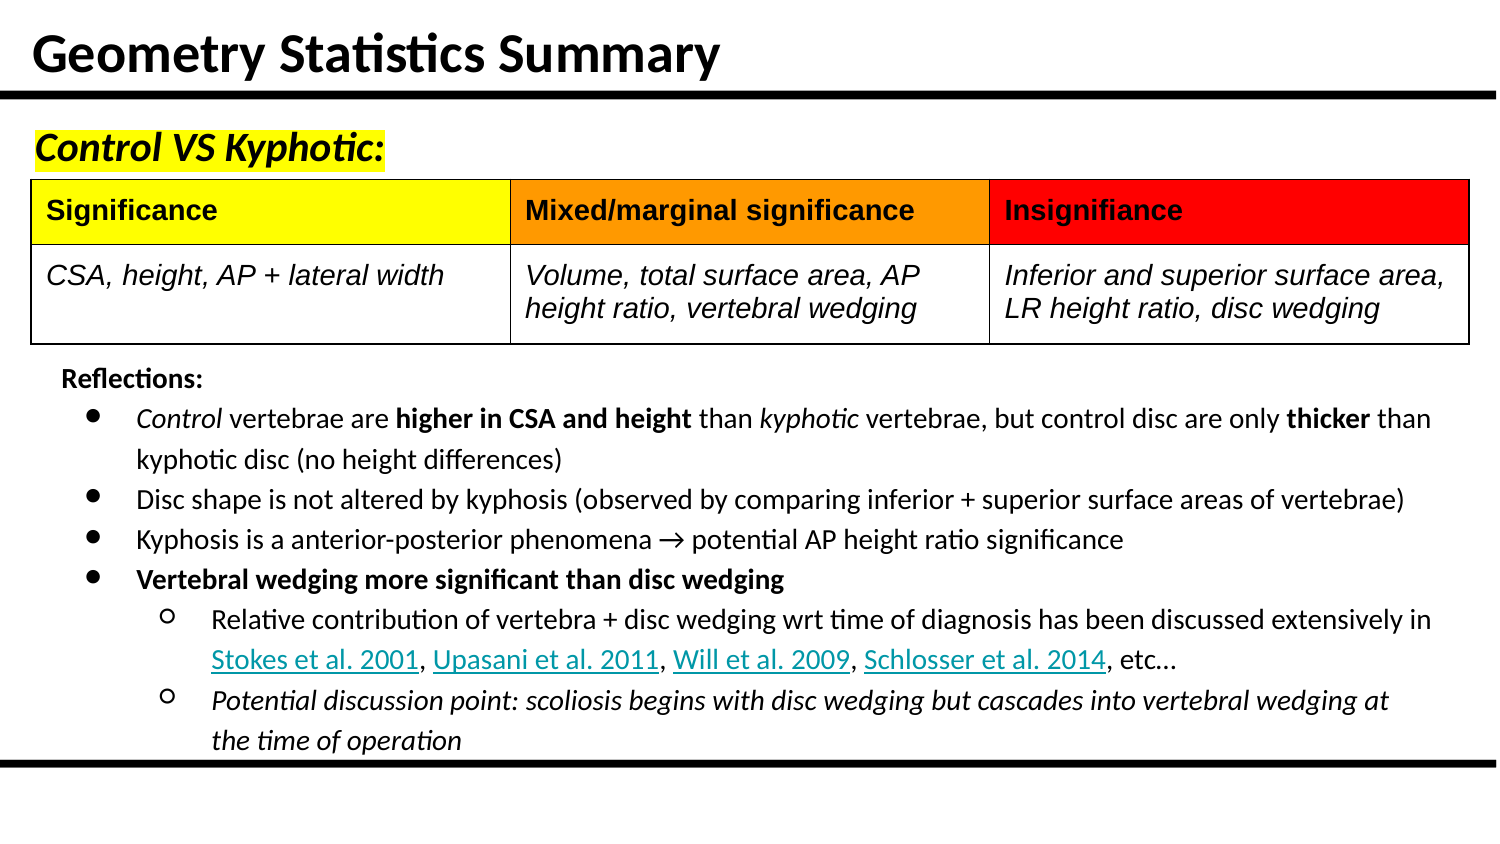

Geometry Statistics Summary

Control VS Kyphotic:
| Significance | Mixed/marginal significance | Insignifiance |
| --- | --- | --- |
| CSA, height, AP + lateral width | Volume, total surface area, AP height ratio, vertebral wedging | Inferior and superior surface area, LR height ratio, disc wedging |
Reflections:
Control vertebrae are higher in CSA and height than kyphotic vertebrae, but control disc are only thicker than kyphotic disc (no height differences)
Disc shape is not altered by kyphosis (observed by comparing inferior + superior surface areas of vertebrae)
Kyphosis is a anterior-posterior phenomena → potential AP height ratio significance
Vertebral wedging more significant than disc wedging
Relative contribution of vertebra + disc wedging wrt time of diagnosis has been discussed extensively in Stokes et al. 2001, Upasani et al. 2011, Will et al. 2009, Schlosser et al. 2014, etc…
Potential discussion point: scoliosis begins with disc wedging but cascades into vertebral wedging at the time of operation